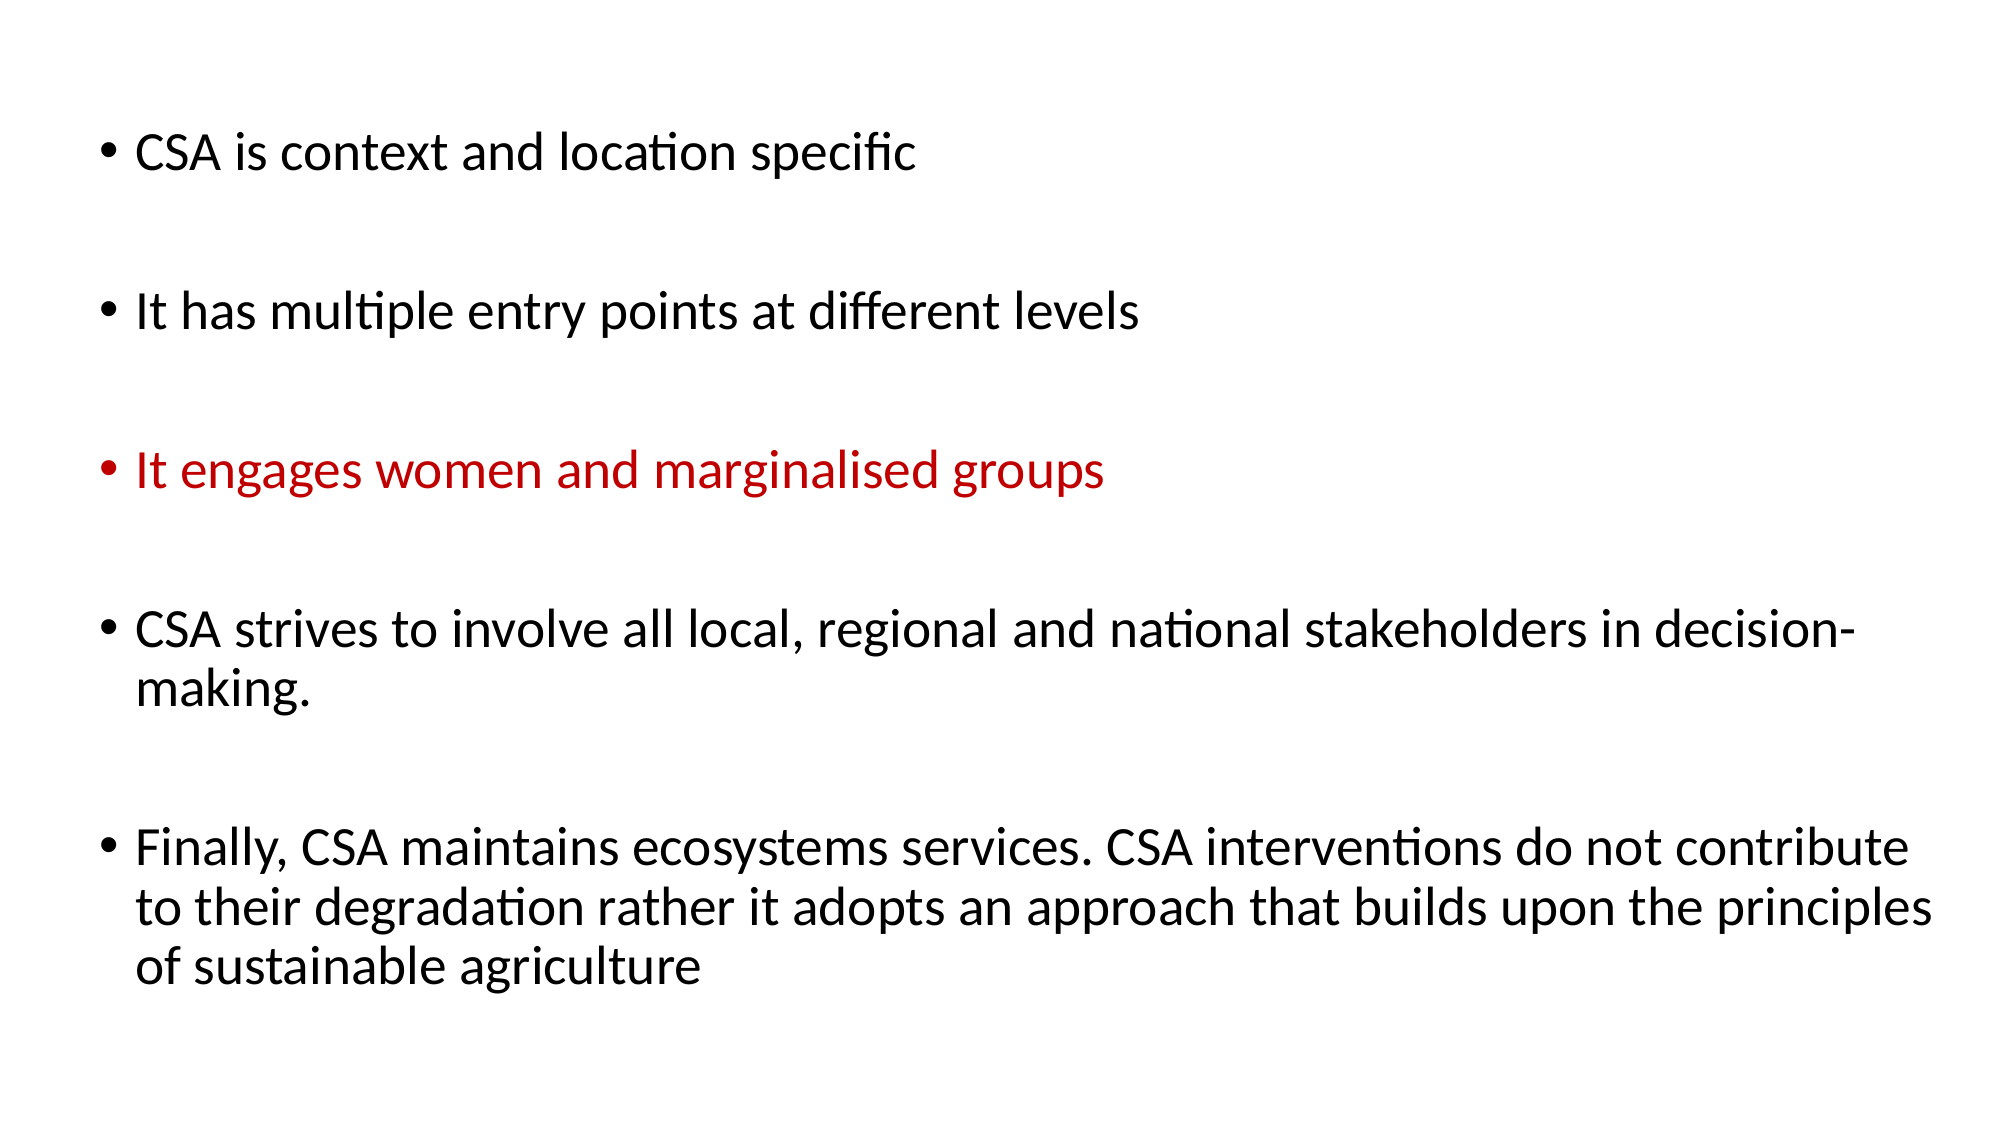

CSA is context and location specific

It has multiple entry points at different levels

It engages women and marginalised groups

CSA strives to involve all local, regional and national stakeholders in decision-making.

Finally, CSA maintains ecosystems services. CSA interventions do not contribute to their degradation rather it adopts an approach that builds upon the principles of sustainable agriculture